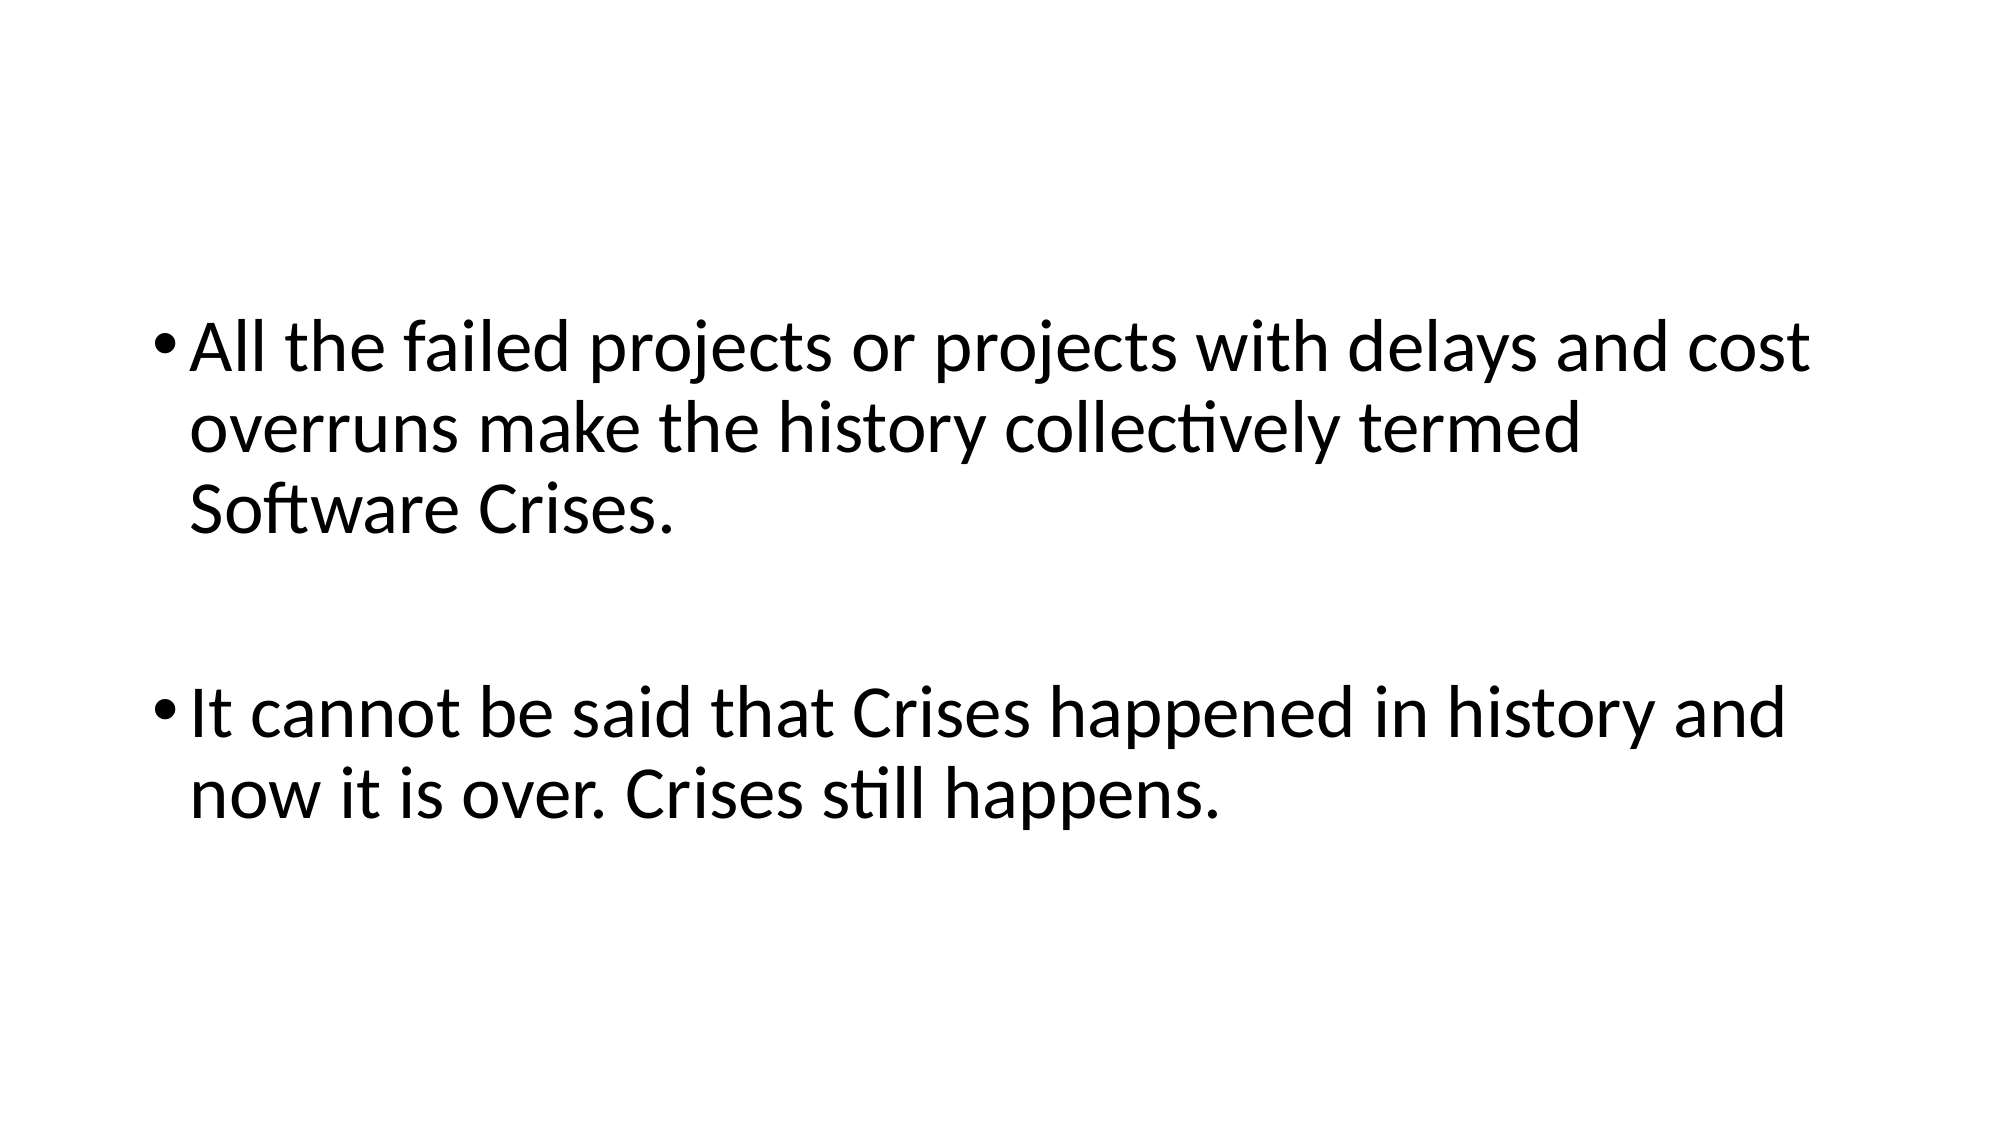

#
All the failed projects or projects with delays and cost overruns make the history collectively termed Software Crises.

It cannot be said that Crises happened in history and now it is over. Crises still happens.